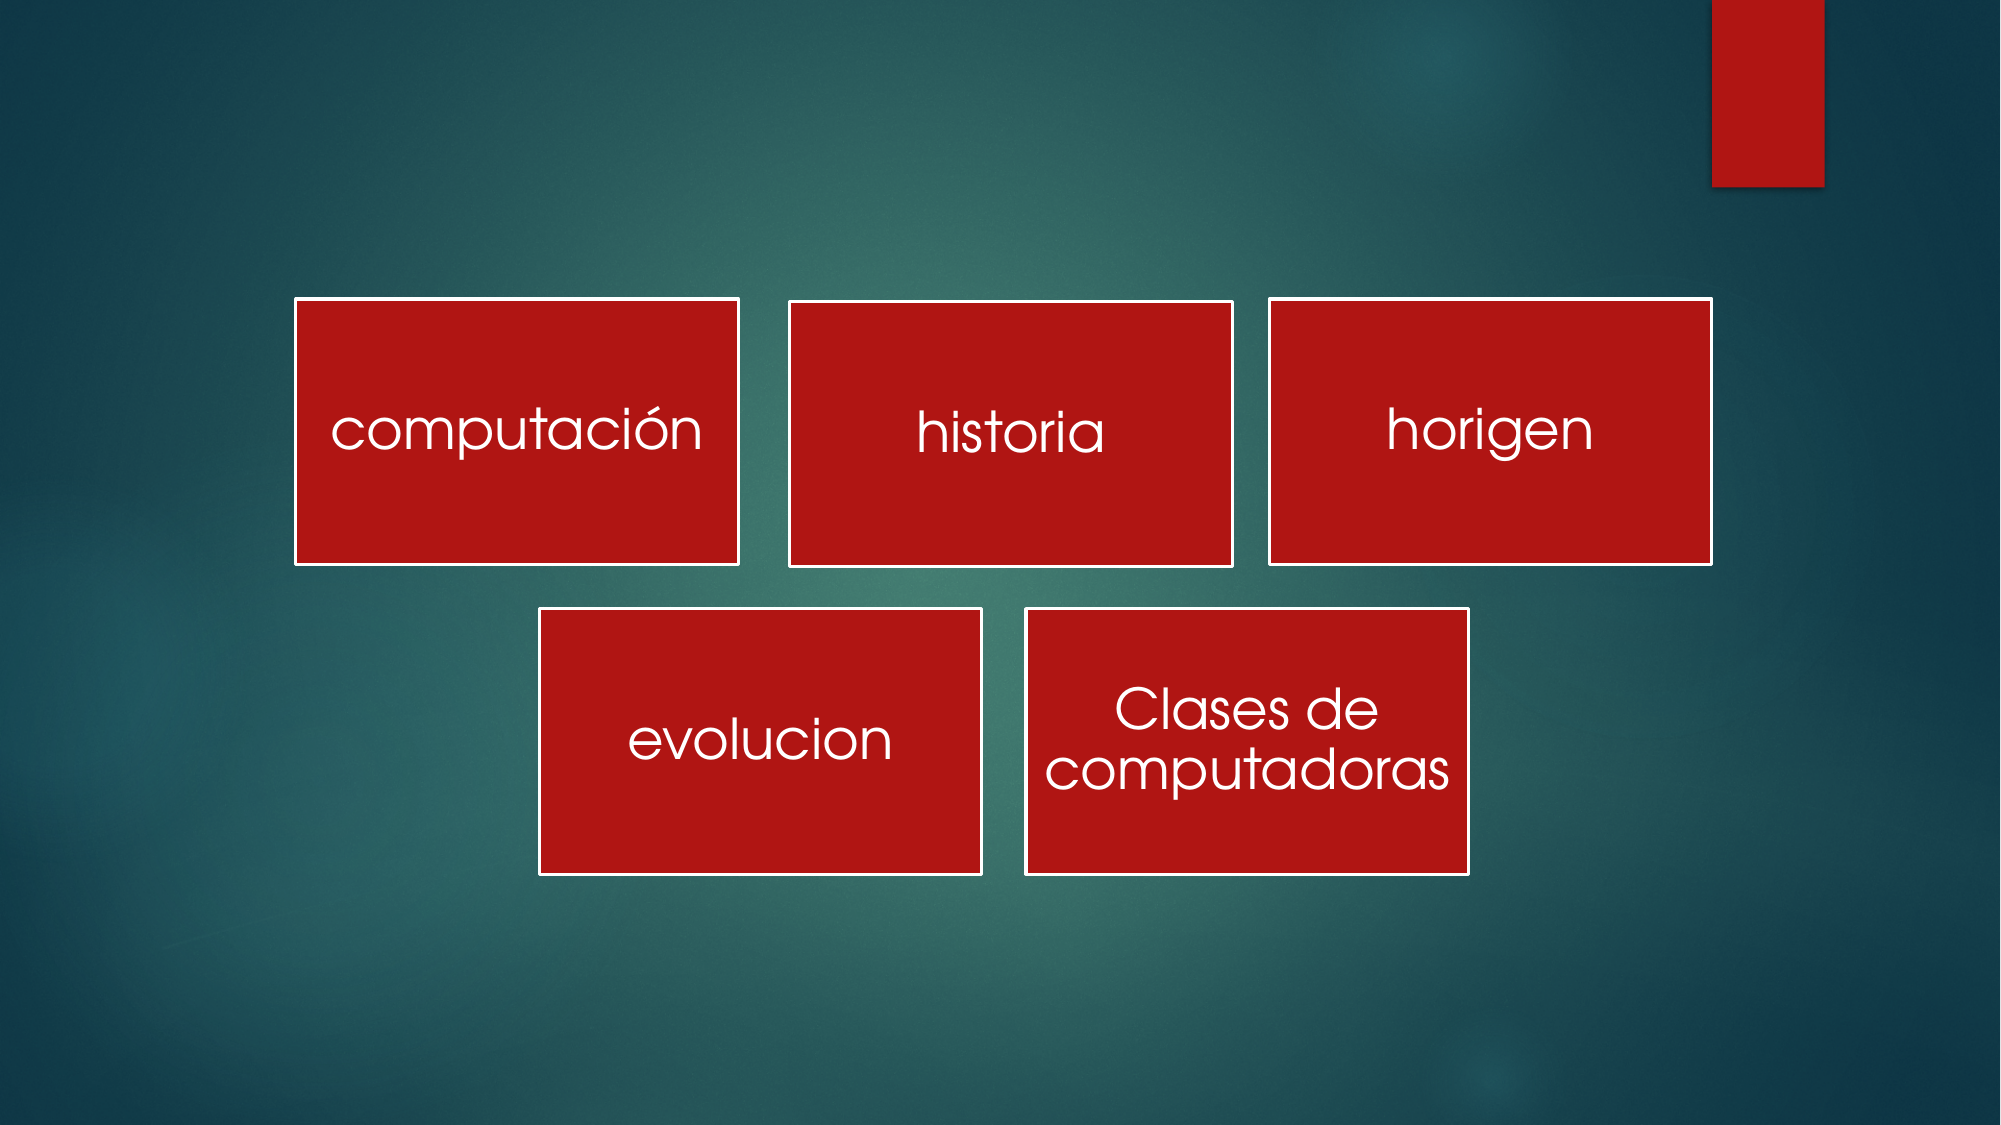

computación
historia
horigen
evolucion
Clases de computadoras